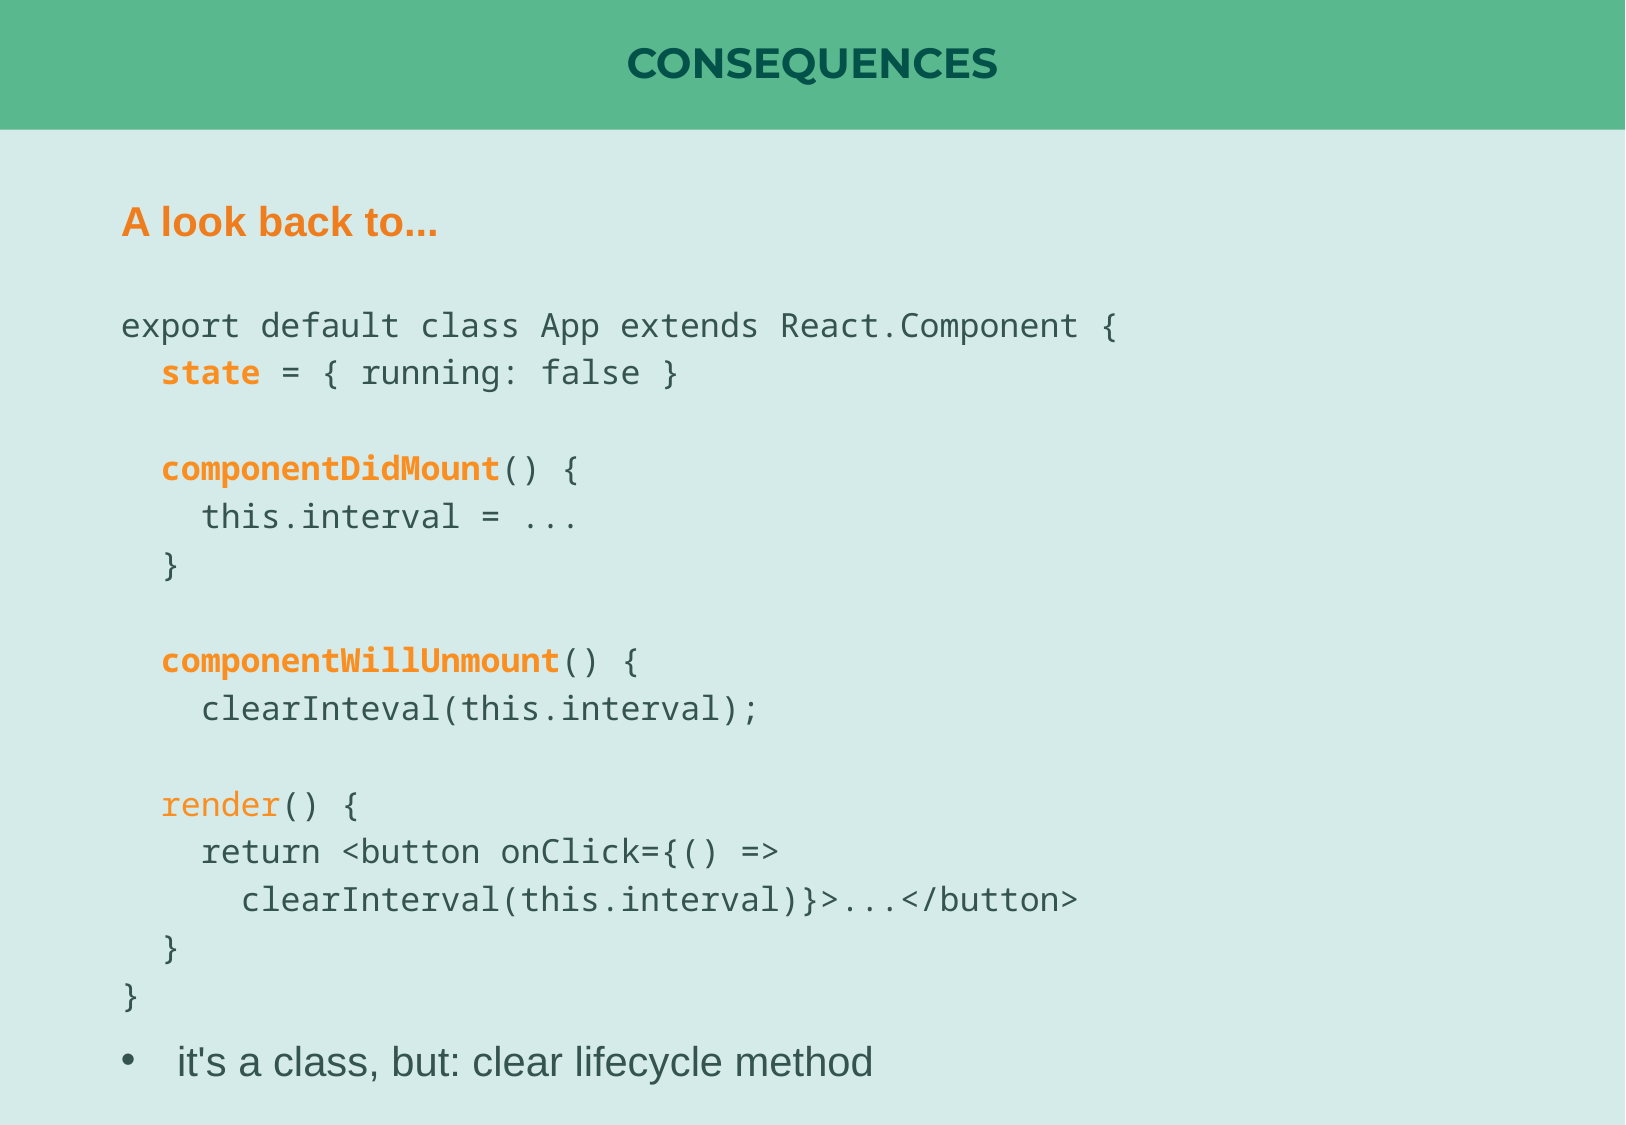

# Consequences
A look back to...

it's a class, but: clear lifecycle method

export default class App extends React.Component {
  state = { running: false }

  componentDidMount() {
    this.interval = ...
  }

  componentWillUnmount() {
    clearInteval(this.interval);

  render() {
    return <button onClick={() =>
      clearInterval(this.interval)}>...</button>
  }
}